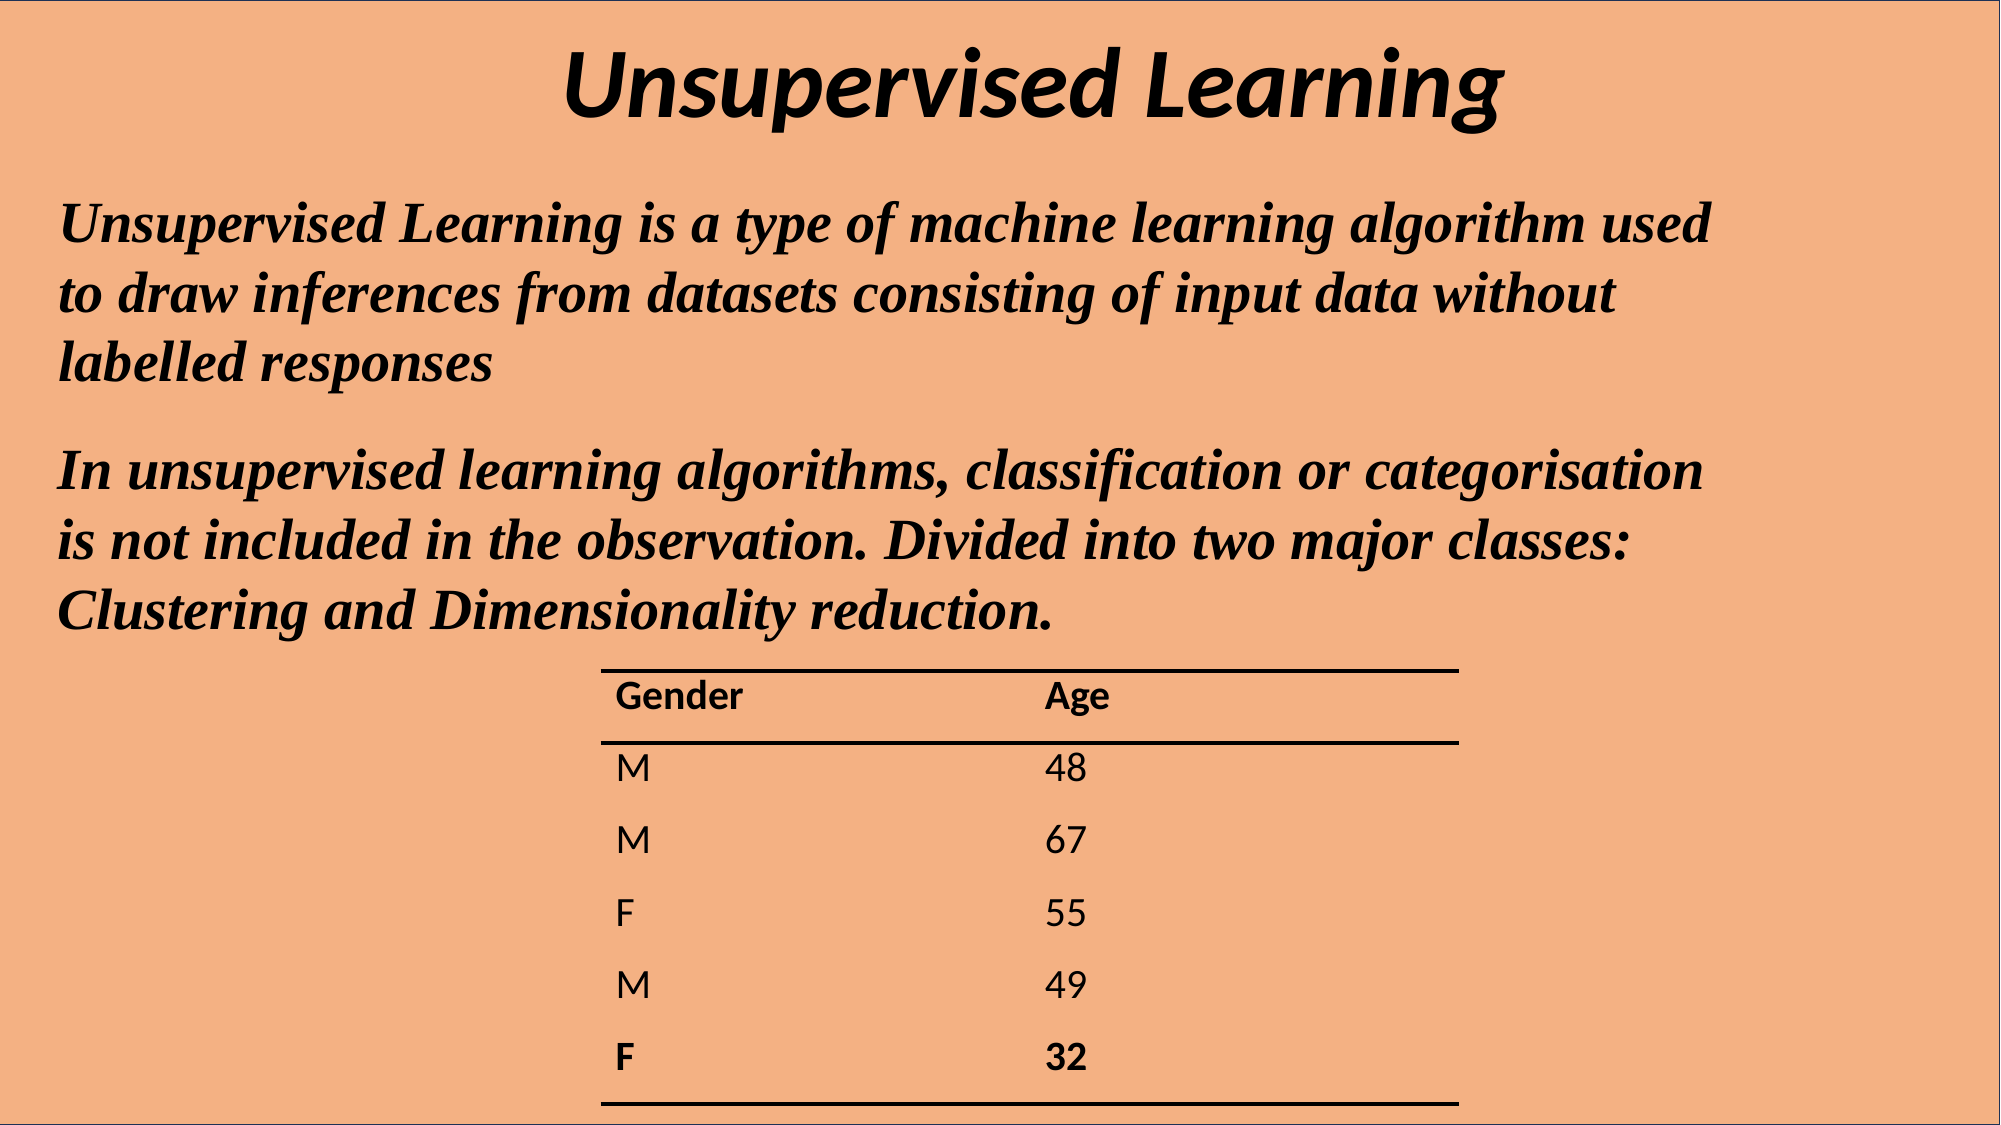

Supervised Learning

Machine Learning

Unsupervised Learning
A Supervised Learning is the machine learning task of learning a function that maps an input to an output based on example input-output pairs
Semi-supervised Learning is an approach in machine learning that combines small labelled data with a large amount of unlabelled data during training.
Unsupervised Learning is a type of machine learning algorithm used to draw inferences from datasets consisting of input data without labelled responses
The goal of semi-supervised learning is to learn a function that can accurately predict the output variable based on the input variables, similar to supervised learning. However, unlike supervised learning, the algorithm is trained on datasets that contain both labelled and unlabelled data.
Semi-Supervised Learning
The given data is labelled
In unsupervised learning algorithms, classification or categorisation is not included in the observation. Divided into two major classes: Clustering and Dimensionality reduction.
Reinforcement
Learning
| Gender | Age | Label |
| --- | --- | --- |
| M | 48 | Sick |
| M | 67 | Sick |
| F | 55 | Healthy |
| M | 49 | Healthy |
| F | 32 | Sick |
| Gender | Age |
| --- | --- |
| M | 48 |
| M | 67 |
| F | 55 |
| M | 49 |
| F | 32 |